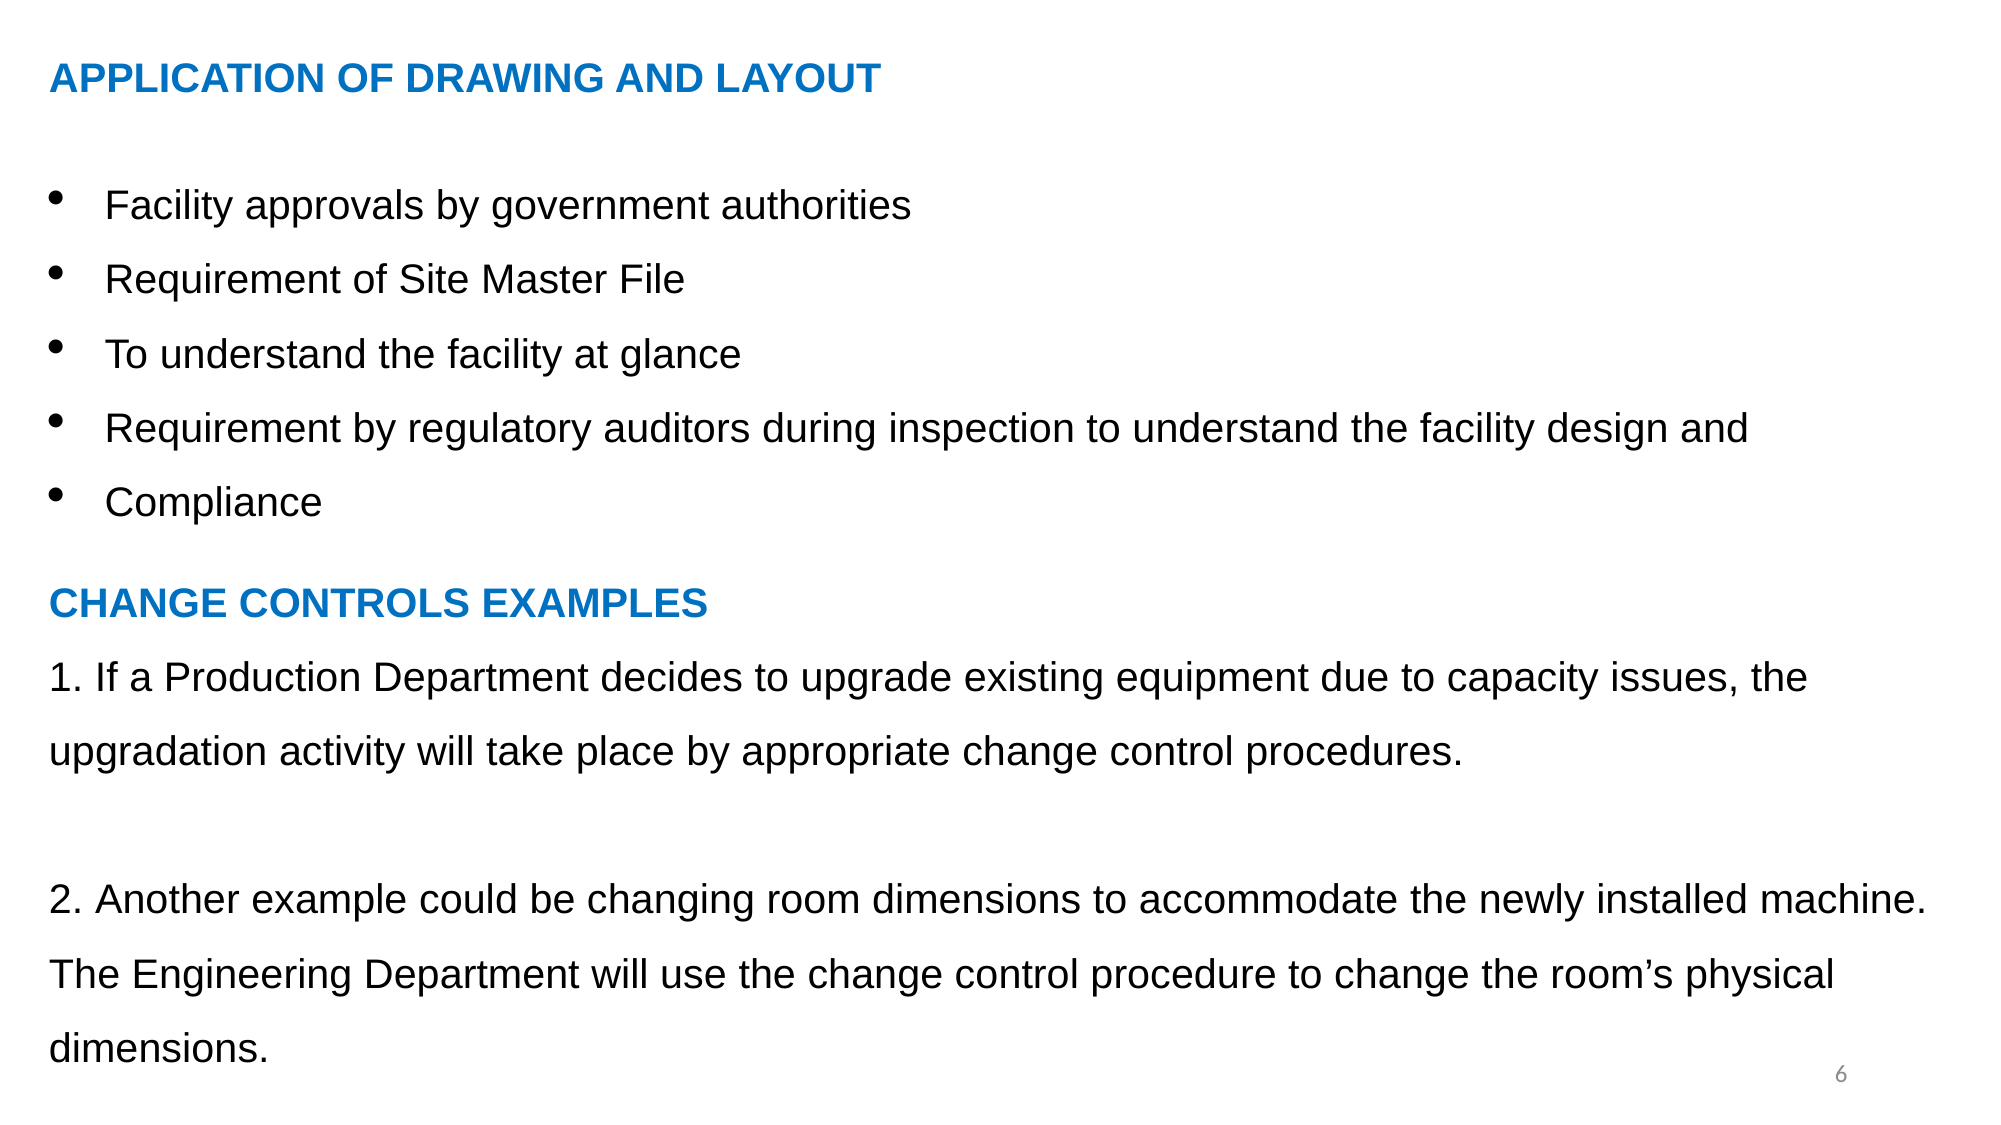

APPLICATION OF DRAWING AND LAYOUT

Facility approvals by government authorities
Requirement of Site Master File
To understand the facility at glance
Requirement by regulatory auditors during inspection to understand the facility design and
Compliance

CHANGE CONTROLS EXAMPLES
1. If a Production Department decides to upgrade existing equipment due to capacity issues, the upgradation activity will take place by appropriate change control procedures.

2. Another example could be changing room dimensions to accommodate the newly installed machine. The Engineering Department will use the change control procedure to change the room’s physical dimensions.

6